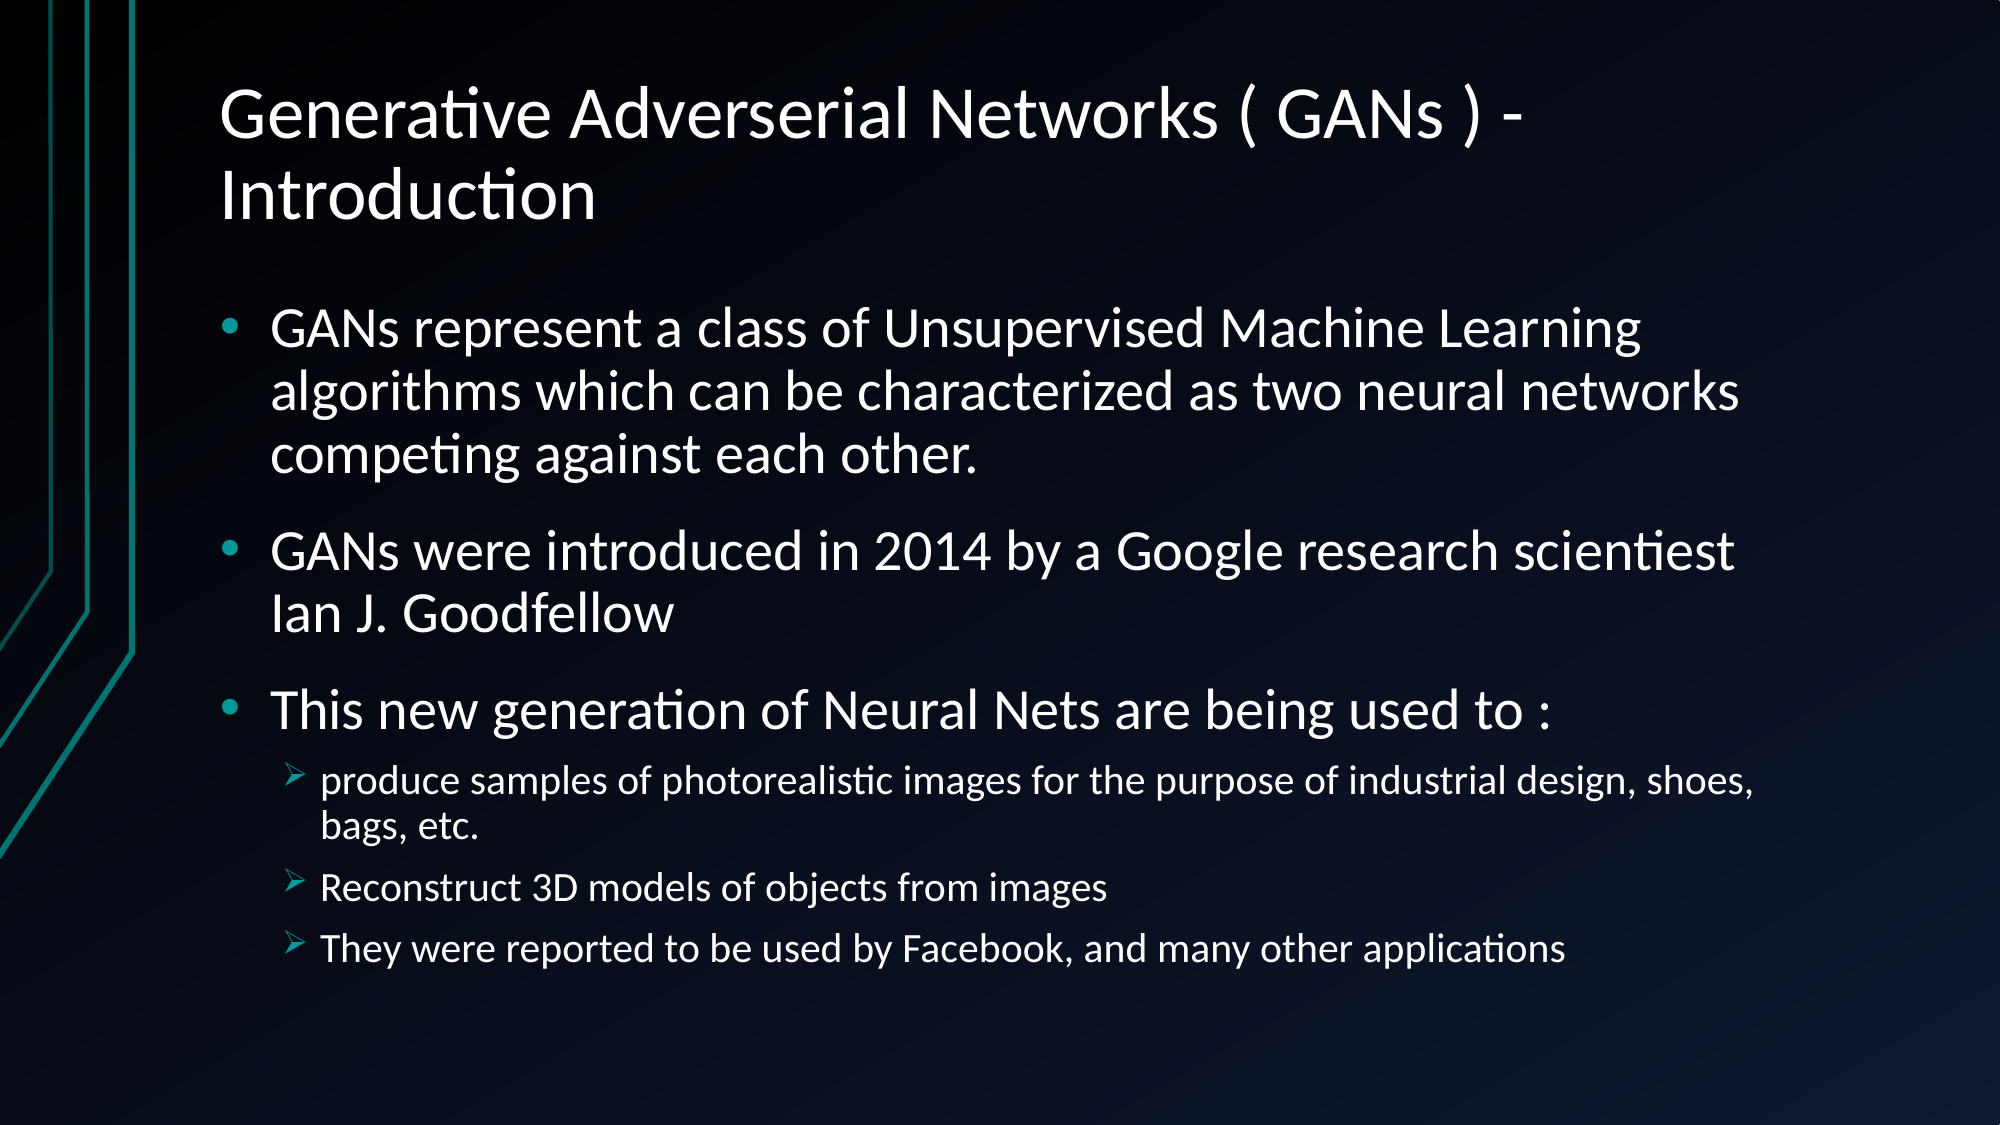

# Generative Adverserial Networks ( GANs ) - Introduction
GANs represent a class of Unsupervised Machine Learning algorithms which can be characterized as two neural networks competing against each other.
GANs were introduced in 2014 by a Google research scientiest Ian J. Goodfellow
This new generation of Neural Nets are being used to :
produce samples of photorealistic images for the purpose of industrial design, shoes, bags, etc.
Reconstruct 3D models of objects from images
They were reported to be used by Facebook, and many other applications